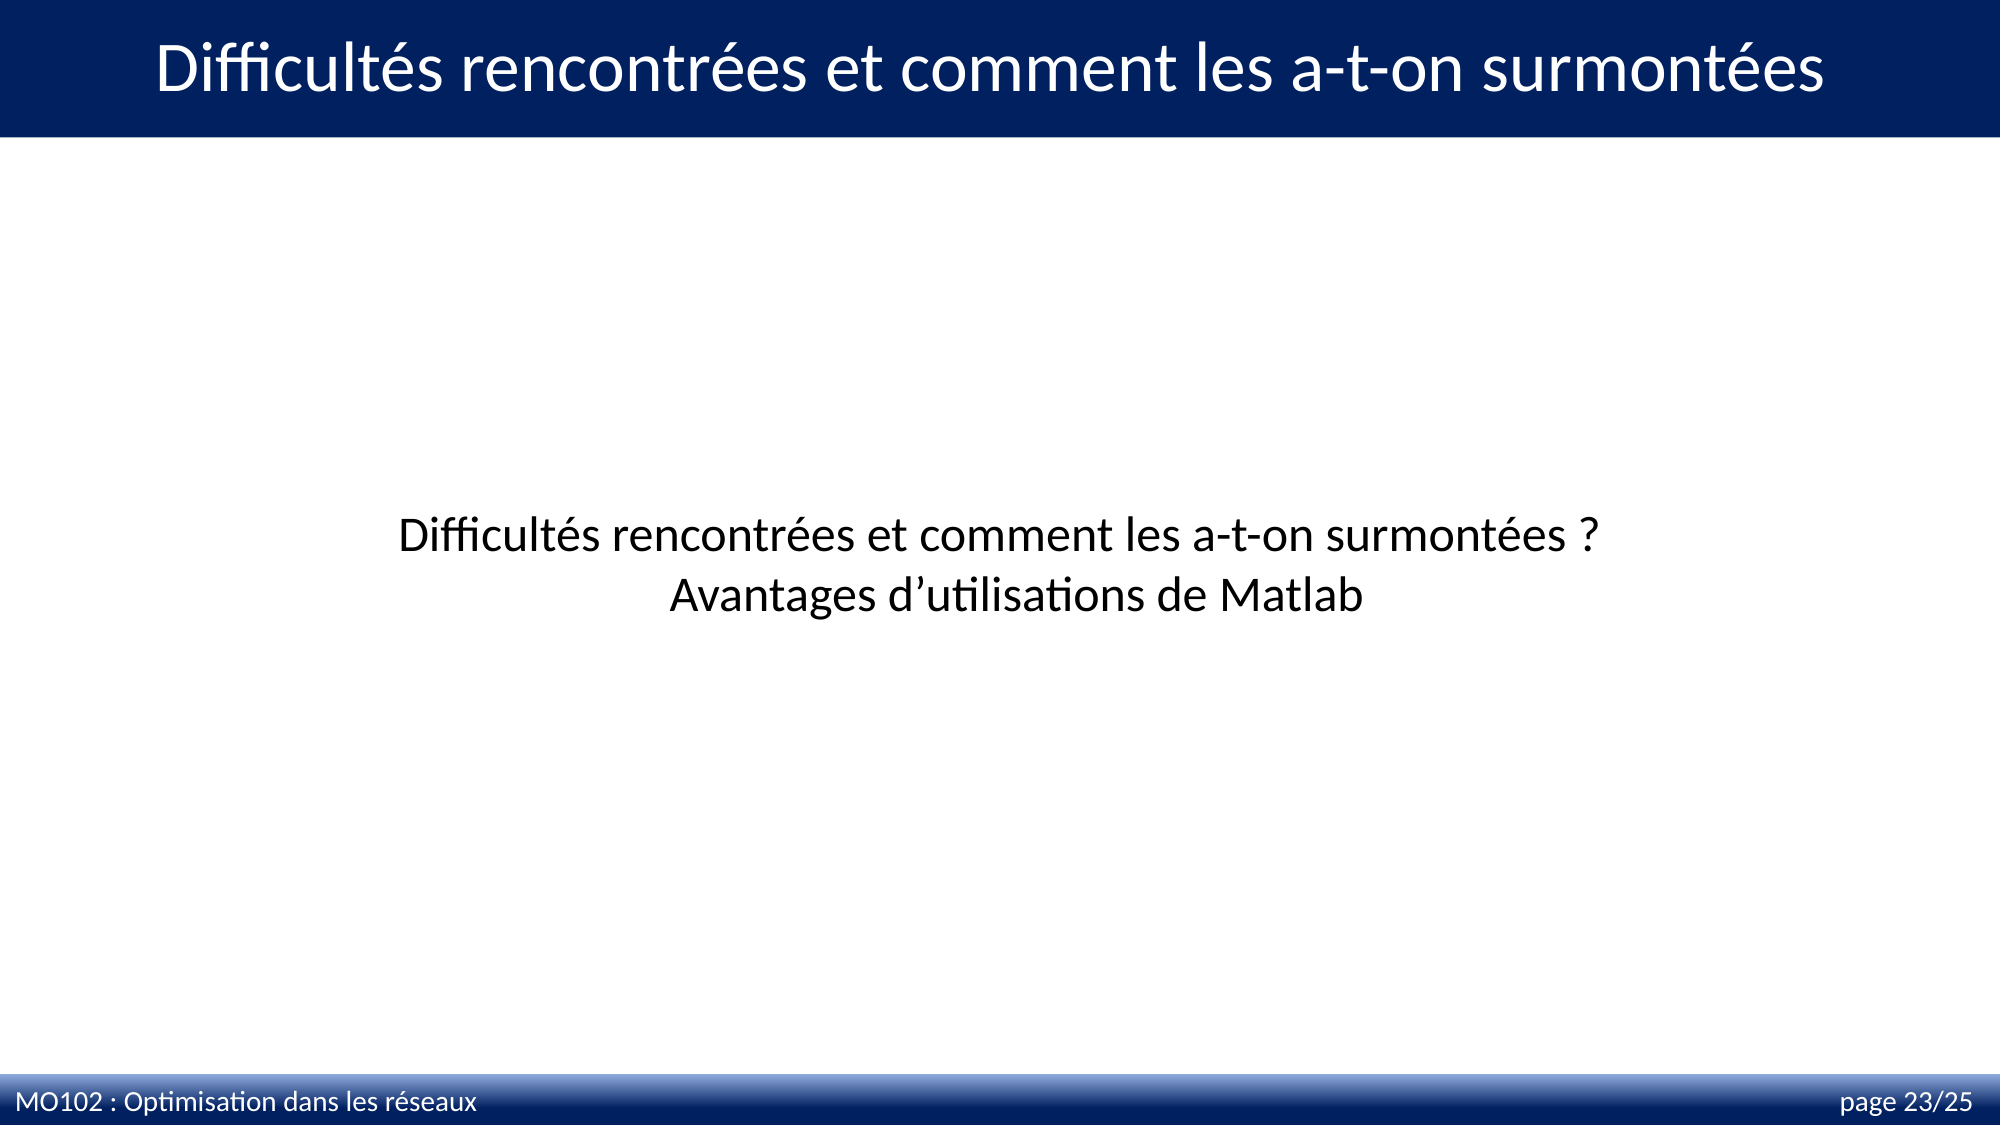

# Difficultés rencontrées et comment les a-t-on surmontées
Difficultés rencontrées et comment les a-t-on surmontées ?
   Avantages d’utilisations de Matlab
MO102 : Optimisation dans les réseaux                                                                                                                                                                                                                  page 23/25